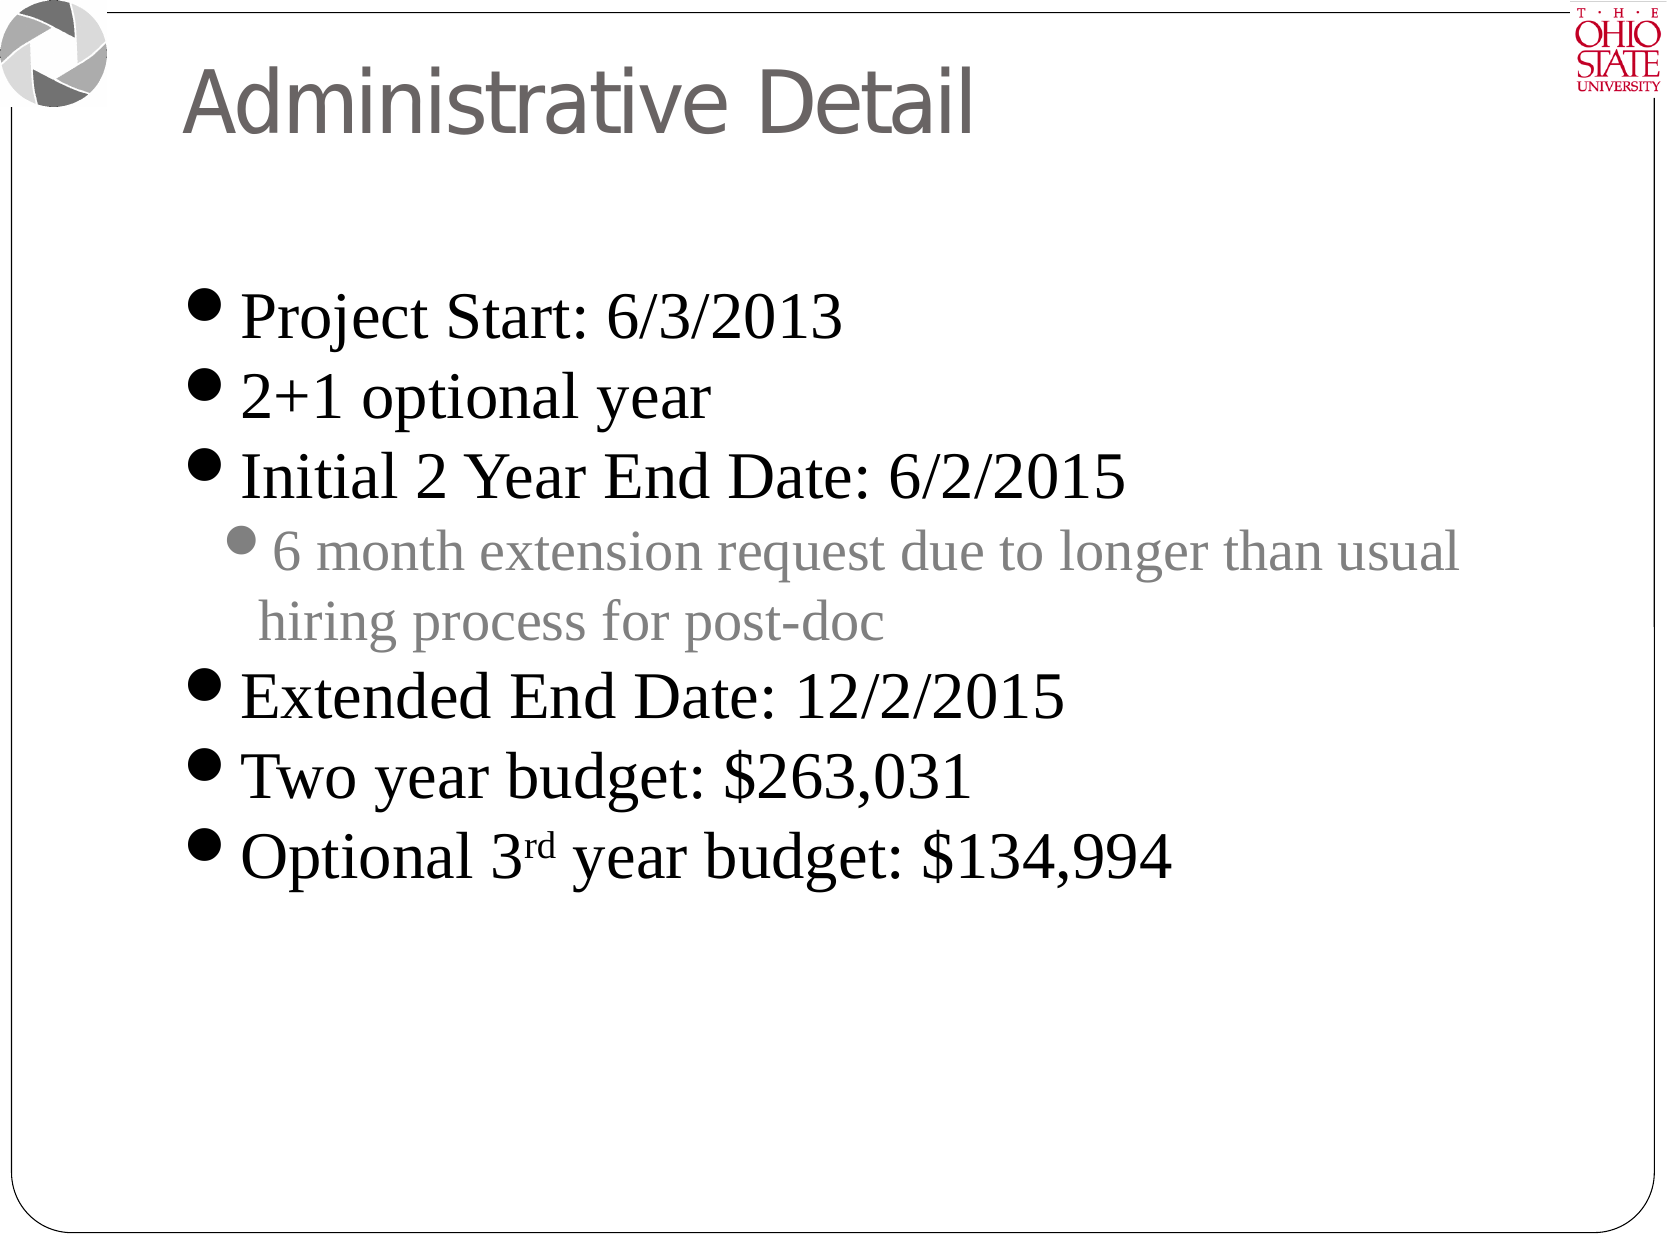

Administrative Detail
Project Start: 6/3/2013
2+1 optional year
Initial 2 Year End Date: 6/2/2015
6 month extension request due to longer than usual hiring process for post-doc
Extended End Date: 12/2/2015
Two year budget: $263,031
Optional 3rd year budget: $134,994
2